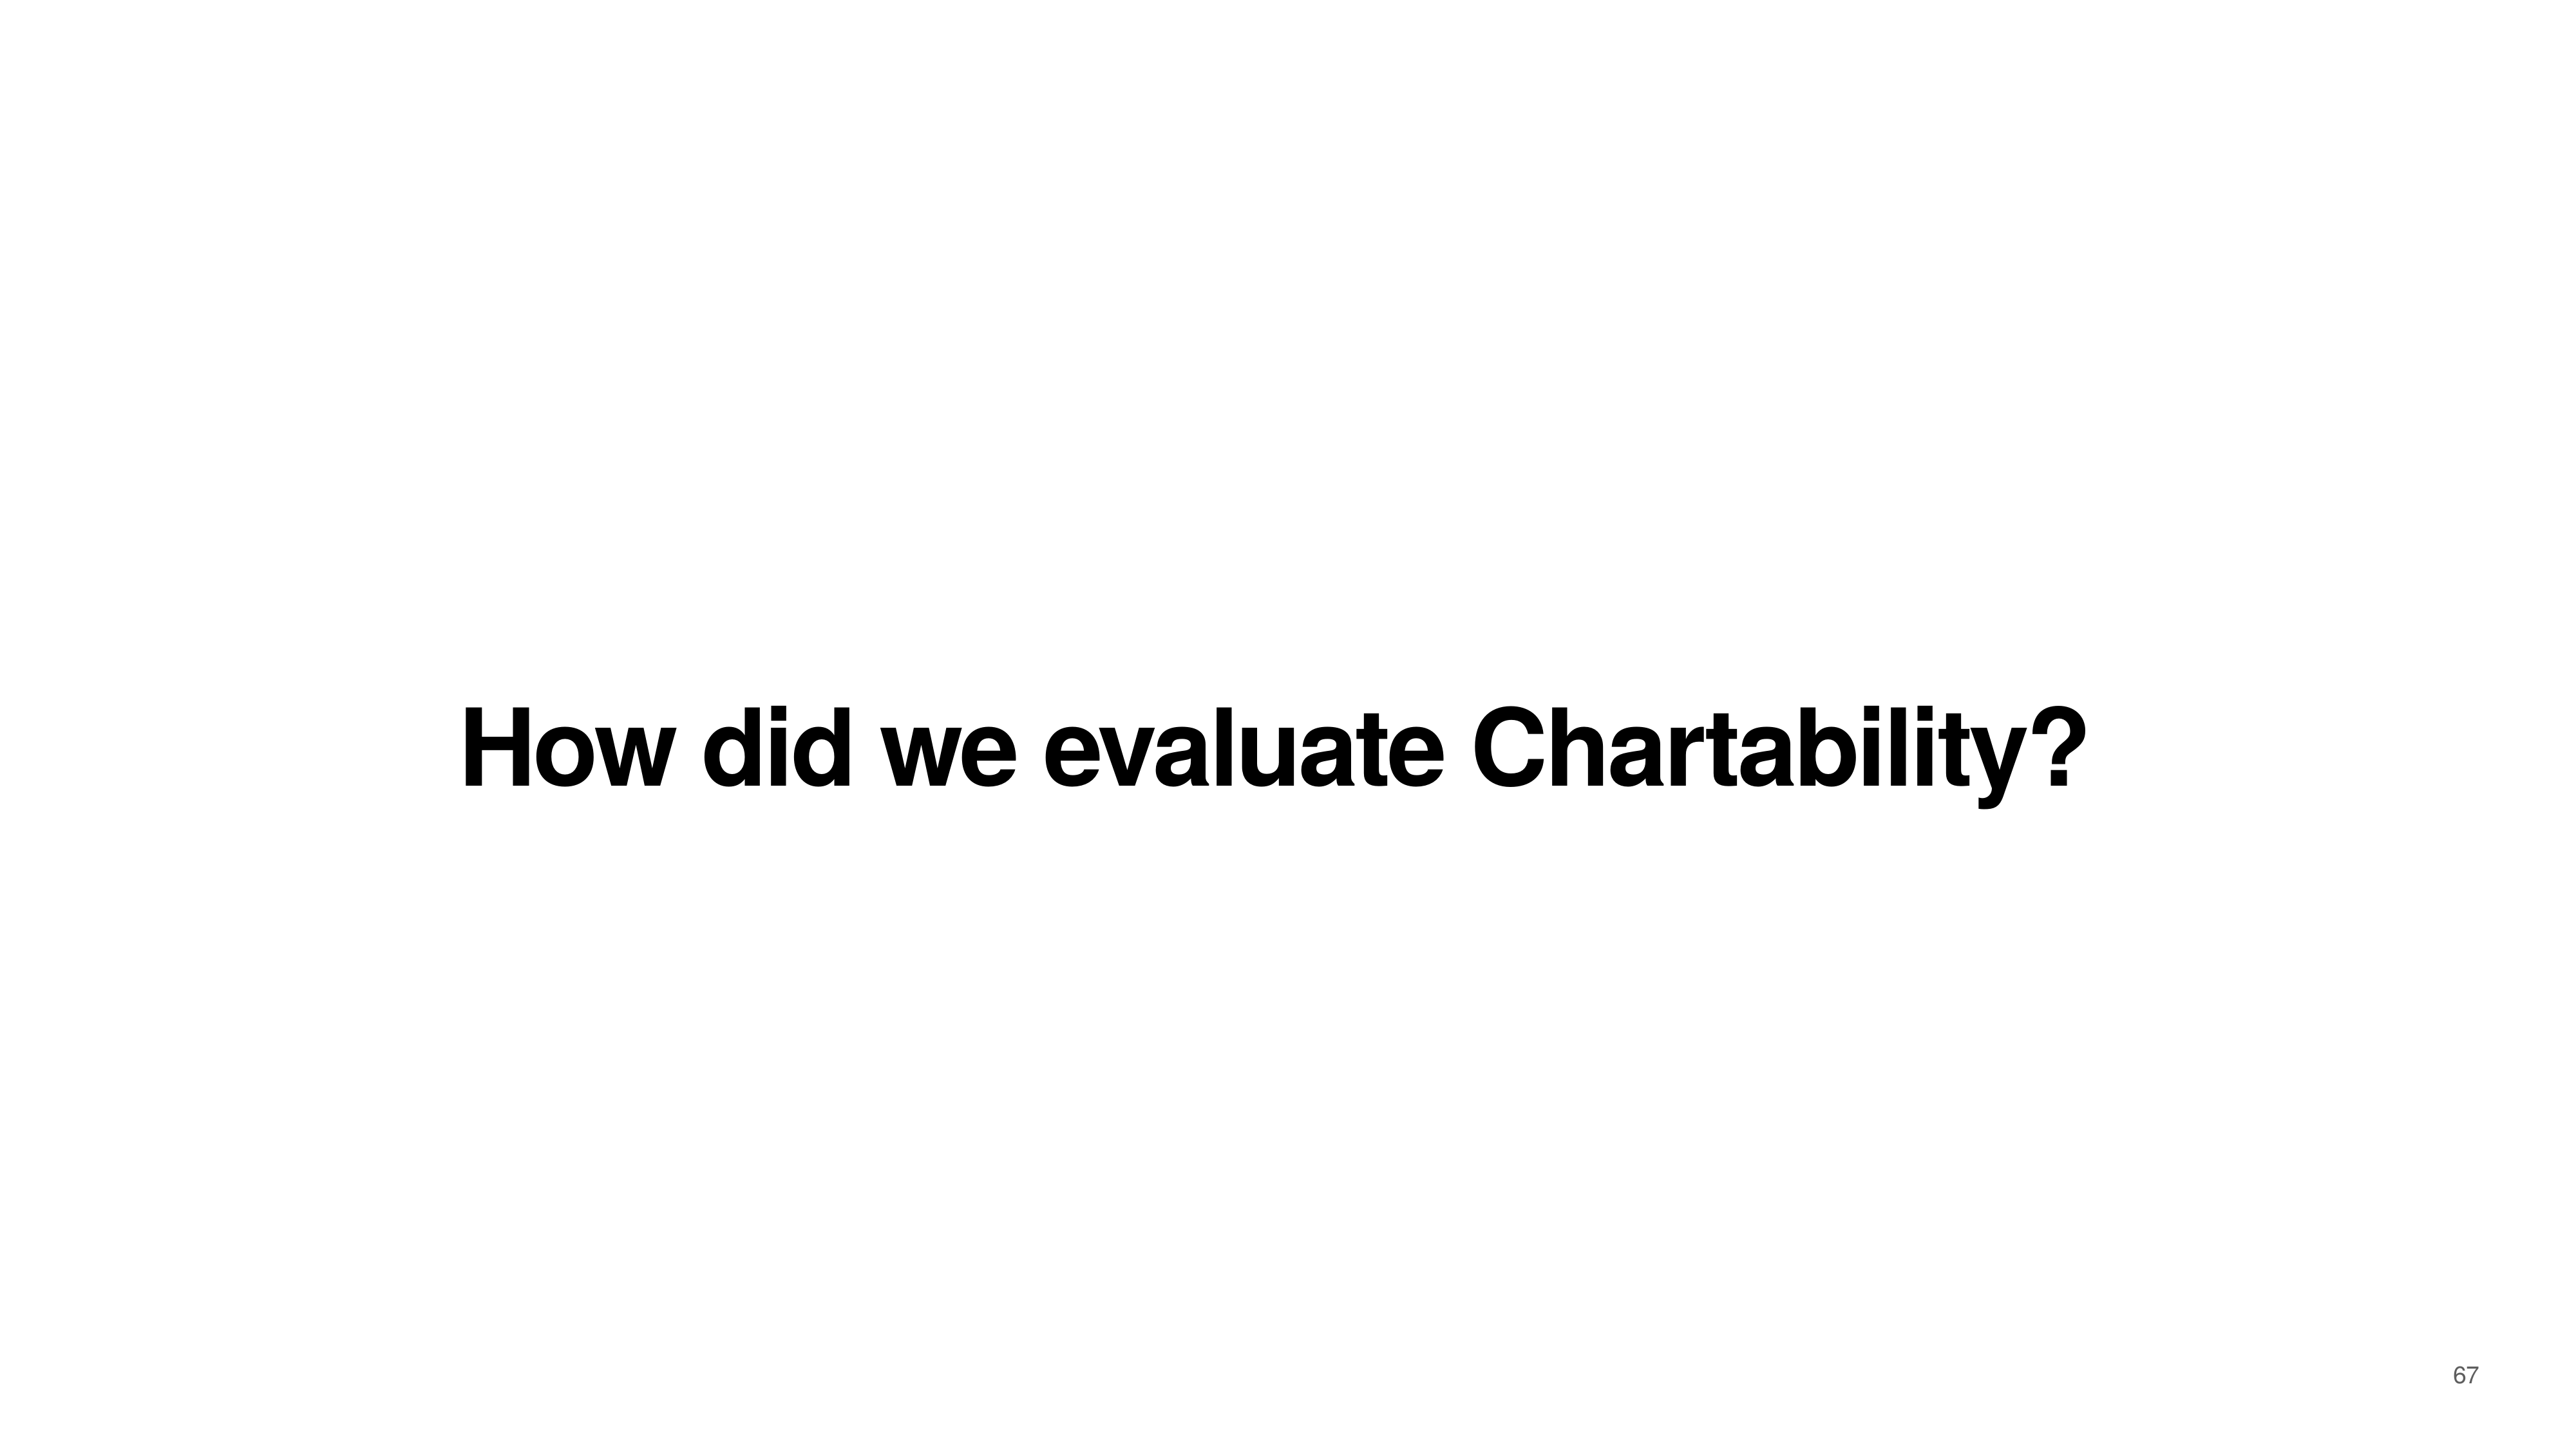

# How did we evaluate Chartability?
67